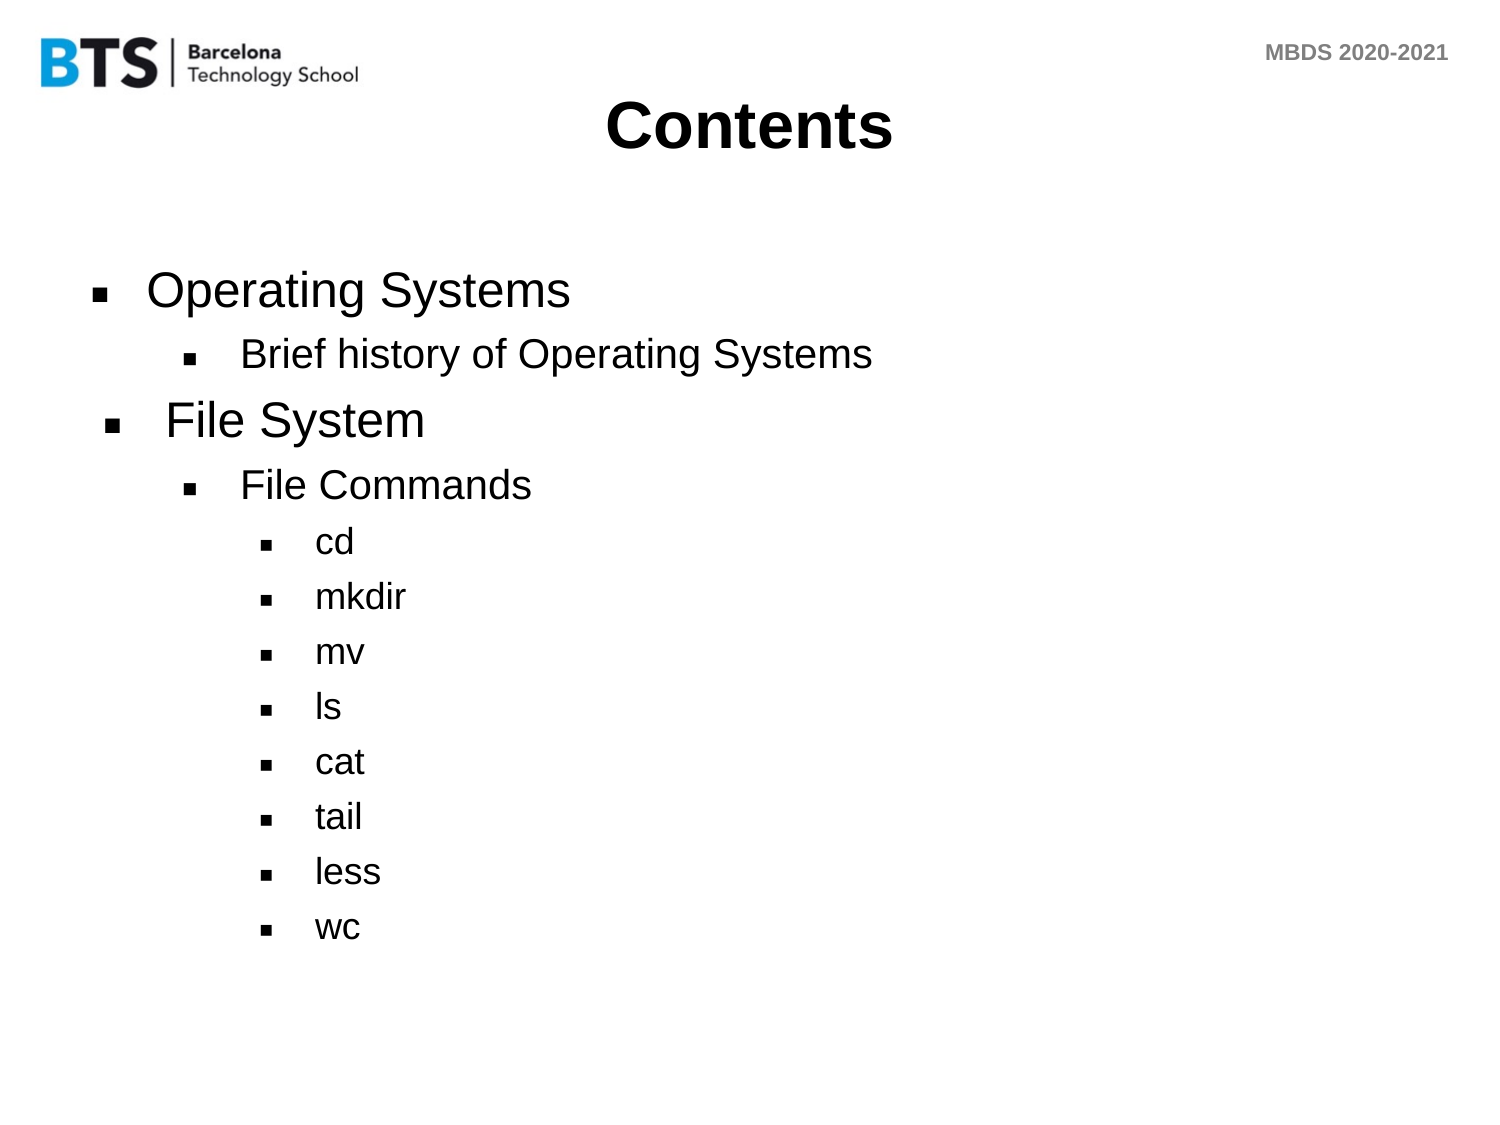

# Contents
Operating Systems
Brief history of Operating Systems
File System
File Commands
cd
mkdir
mv
ls
cat
tail
less
wc